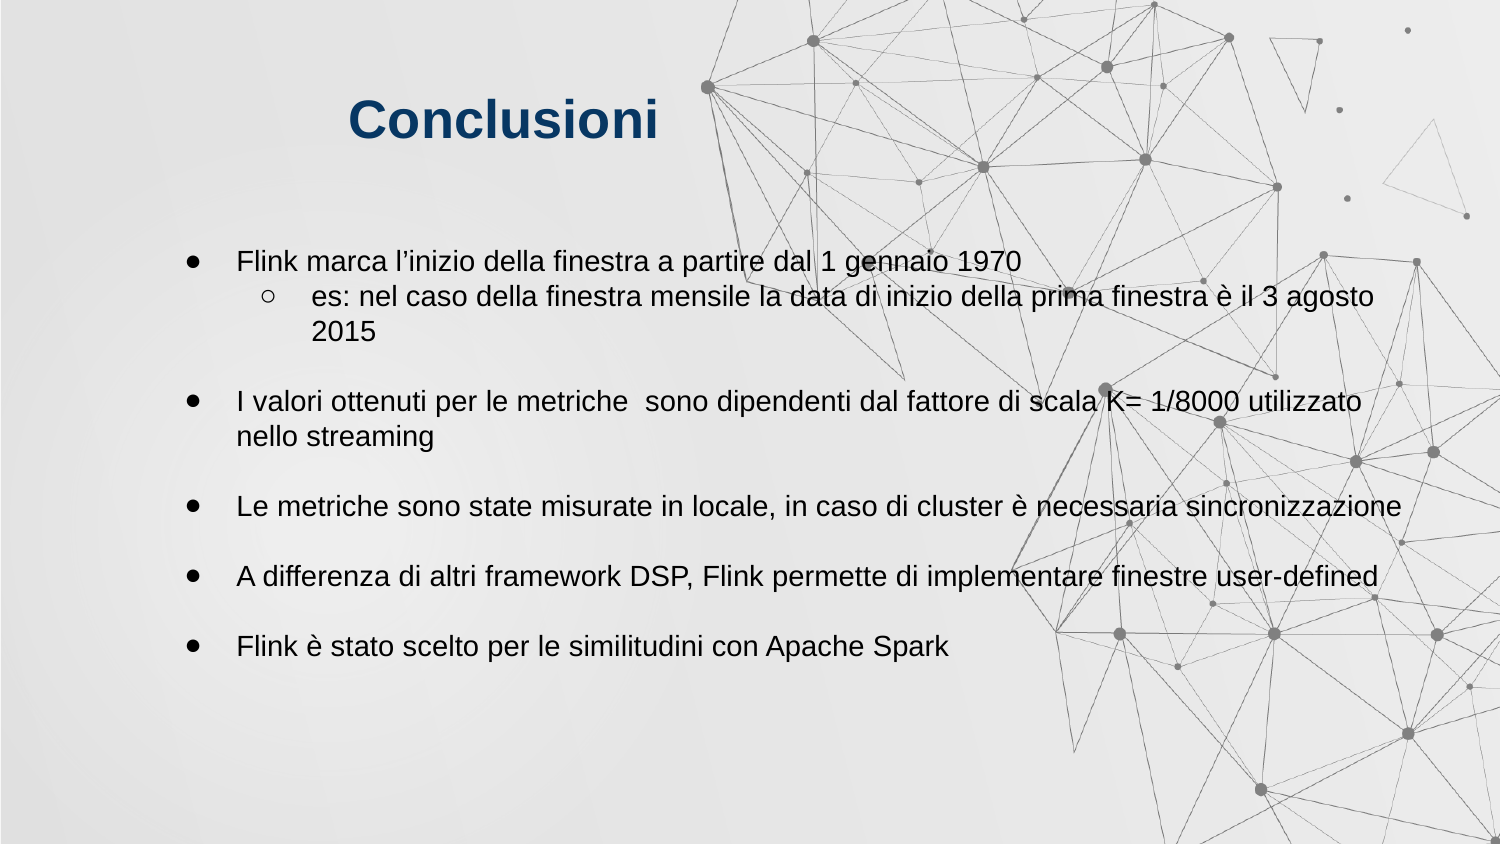

Conclusioni

Flink marca l’inizio della finestra a partire dal 1 gennaio 1970
es: nel caso della finestra mensile la data di inizio della prima finestra è il 3 agosto 2015

I valori ottenuti per le metriche  sono dipendenti dal fattore di scala K= 1/8000 utilizzato nello streaming
Le metriche sono state misurate in locale, in caso di cluster è necessaria sincronizzazione
A differenza di altri framework DSP, Flink permette di implementare finestre user-defined
Flink è stato scelto per le similitudini con Apache Spark